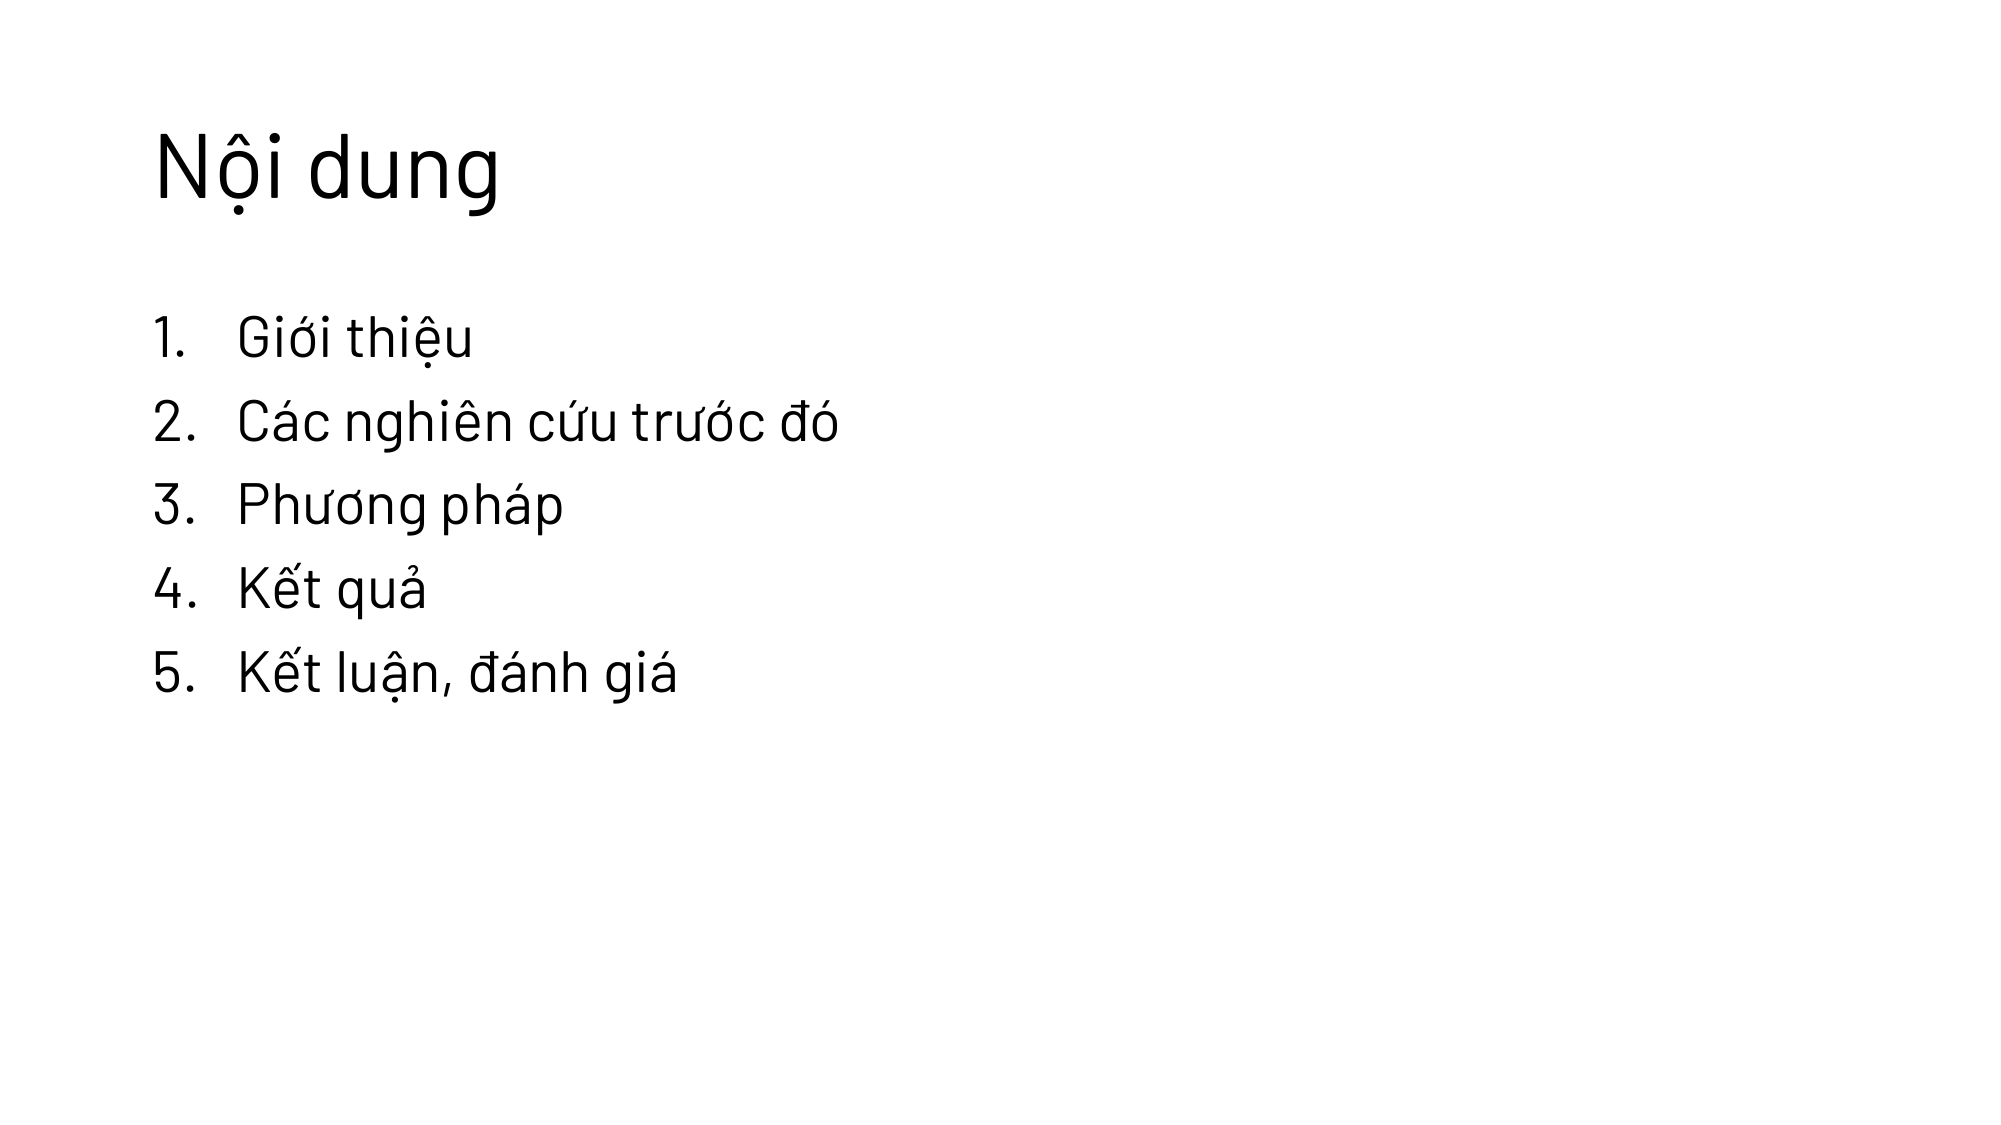

# Nội dung
Giới thiệu
Các nghiên cứu trước đó
Phương pháp
Kết quả
Kết luận, đánh giá